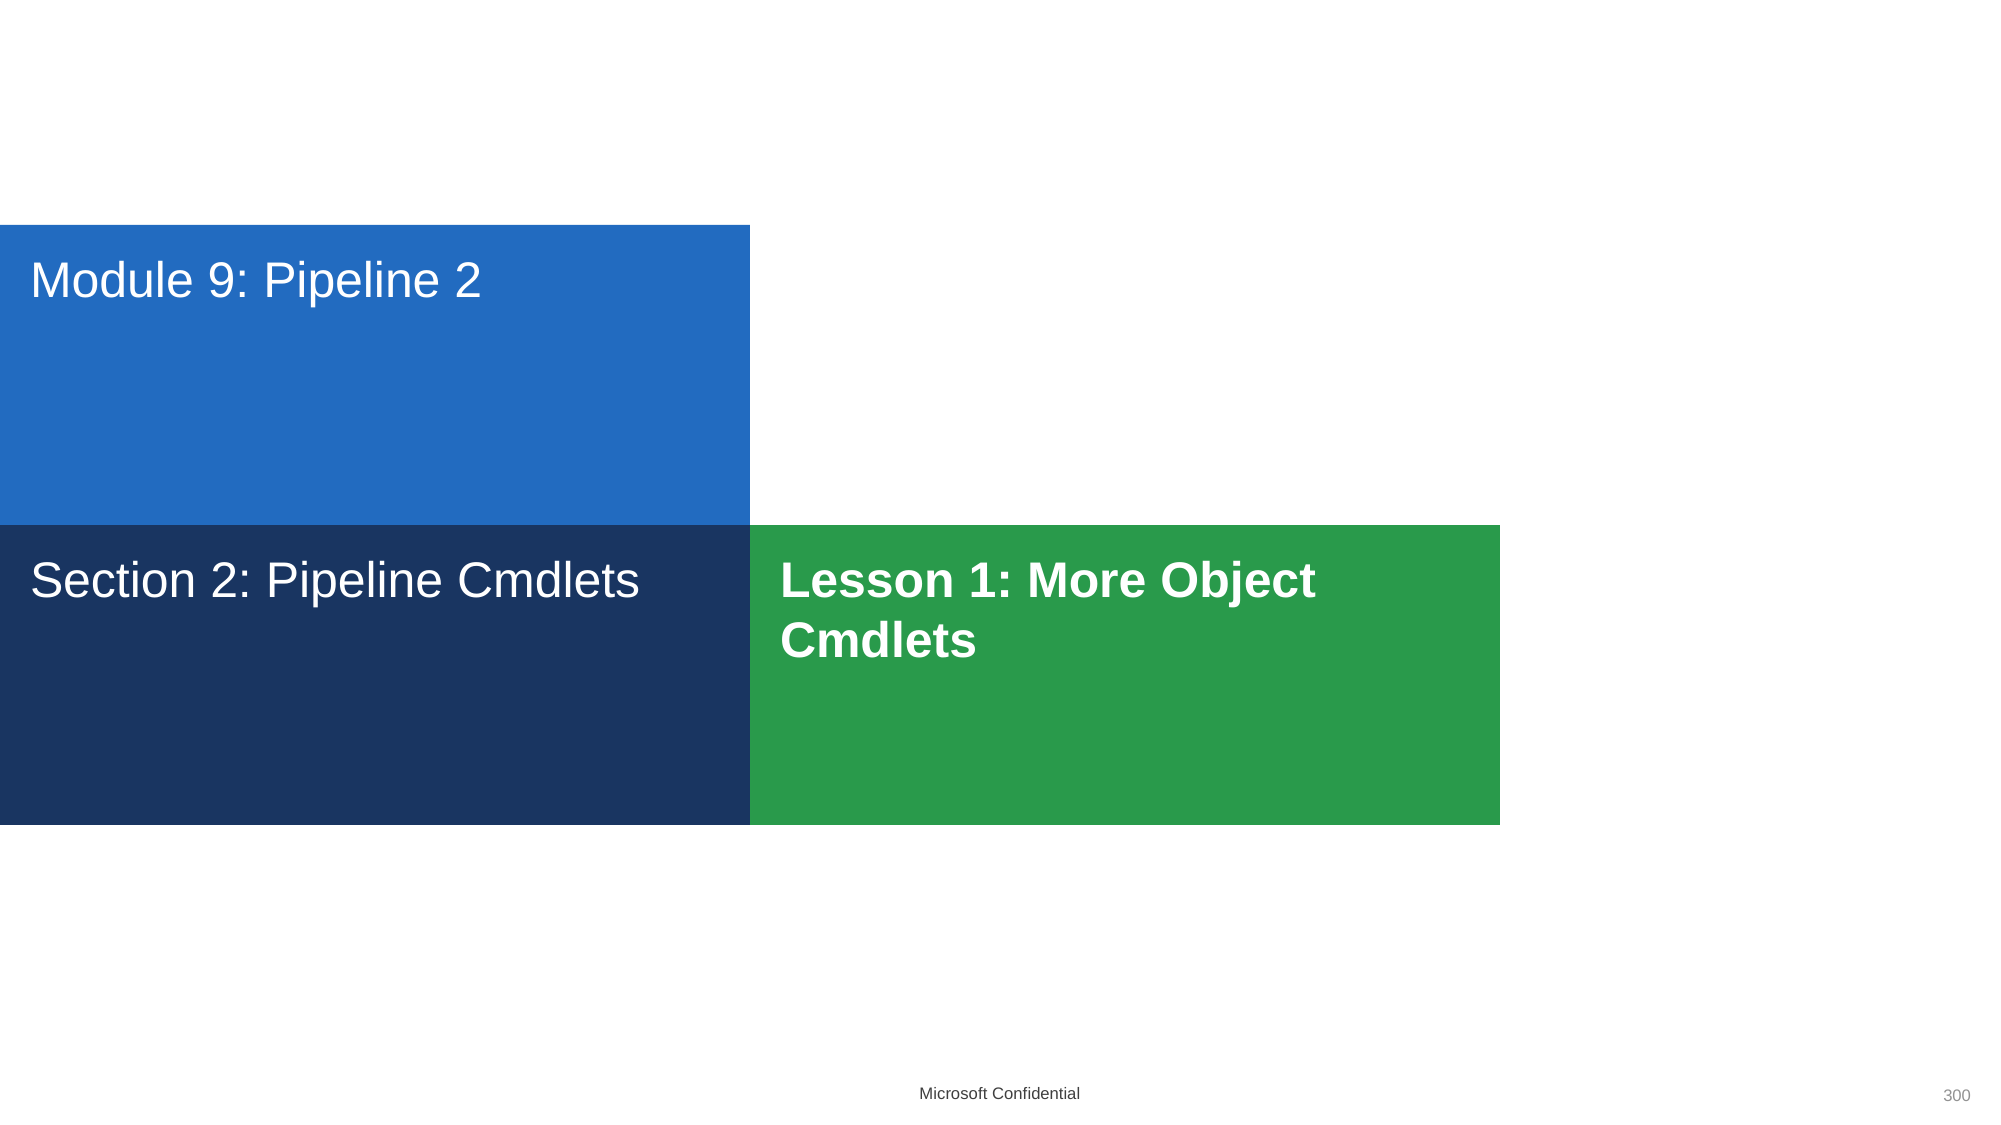

# Module 9: Pipeline 2
Section 2: Pipeline Cmdlets
Lesson 1: More Object Cmdlets
300